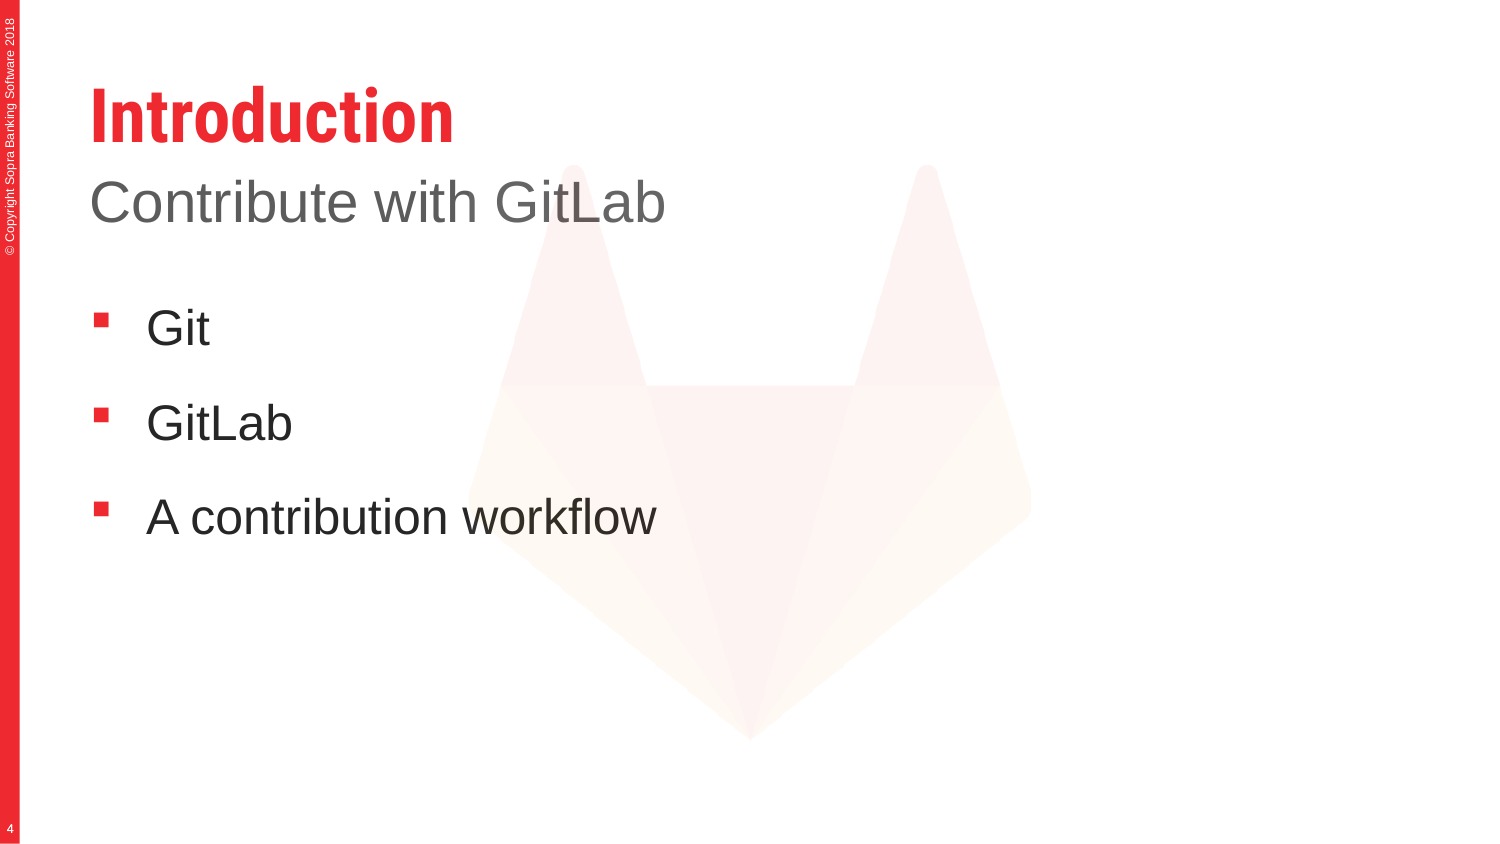

# Introduction
Contribute with GitLab

Git
GitLab
A contribution workflow